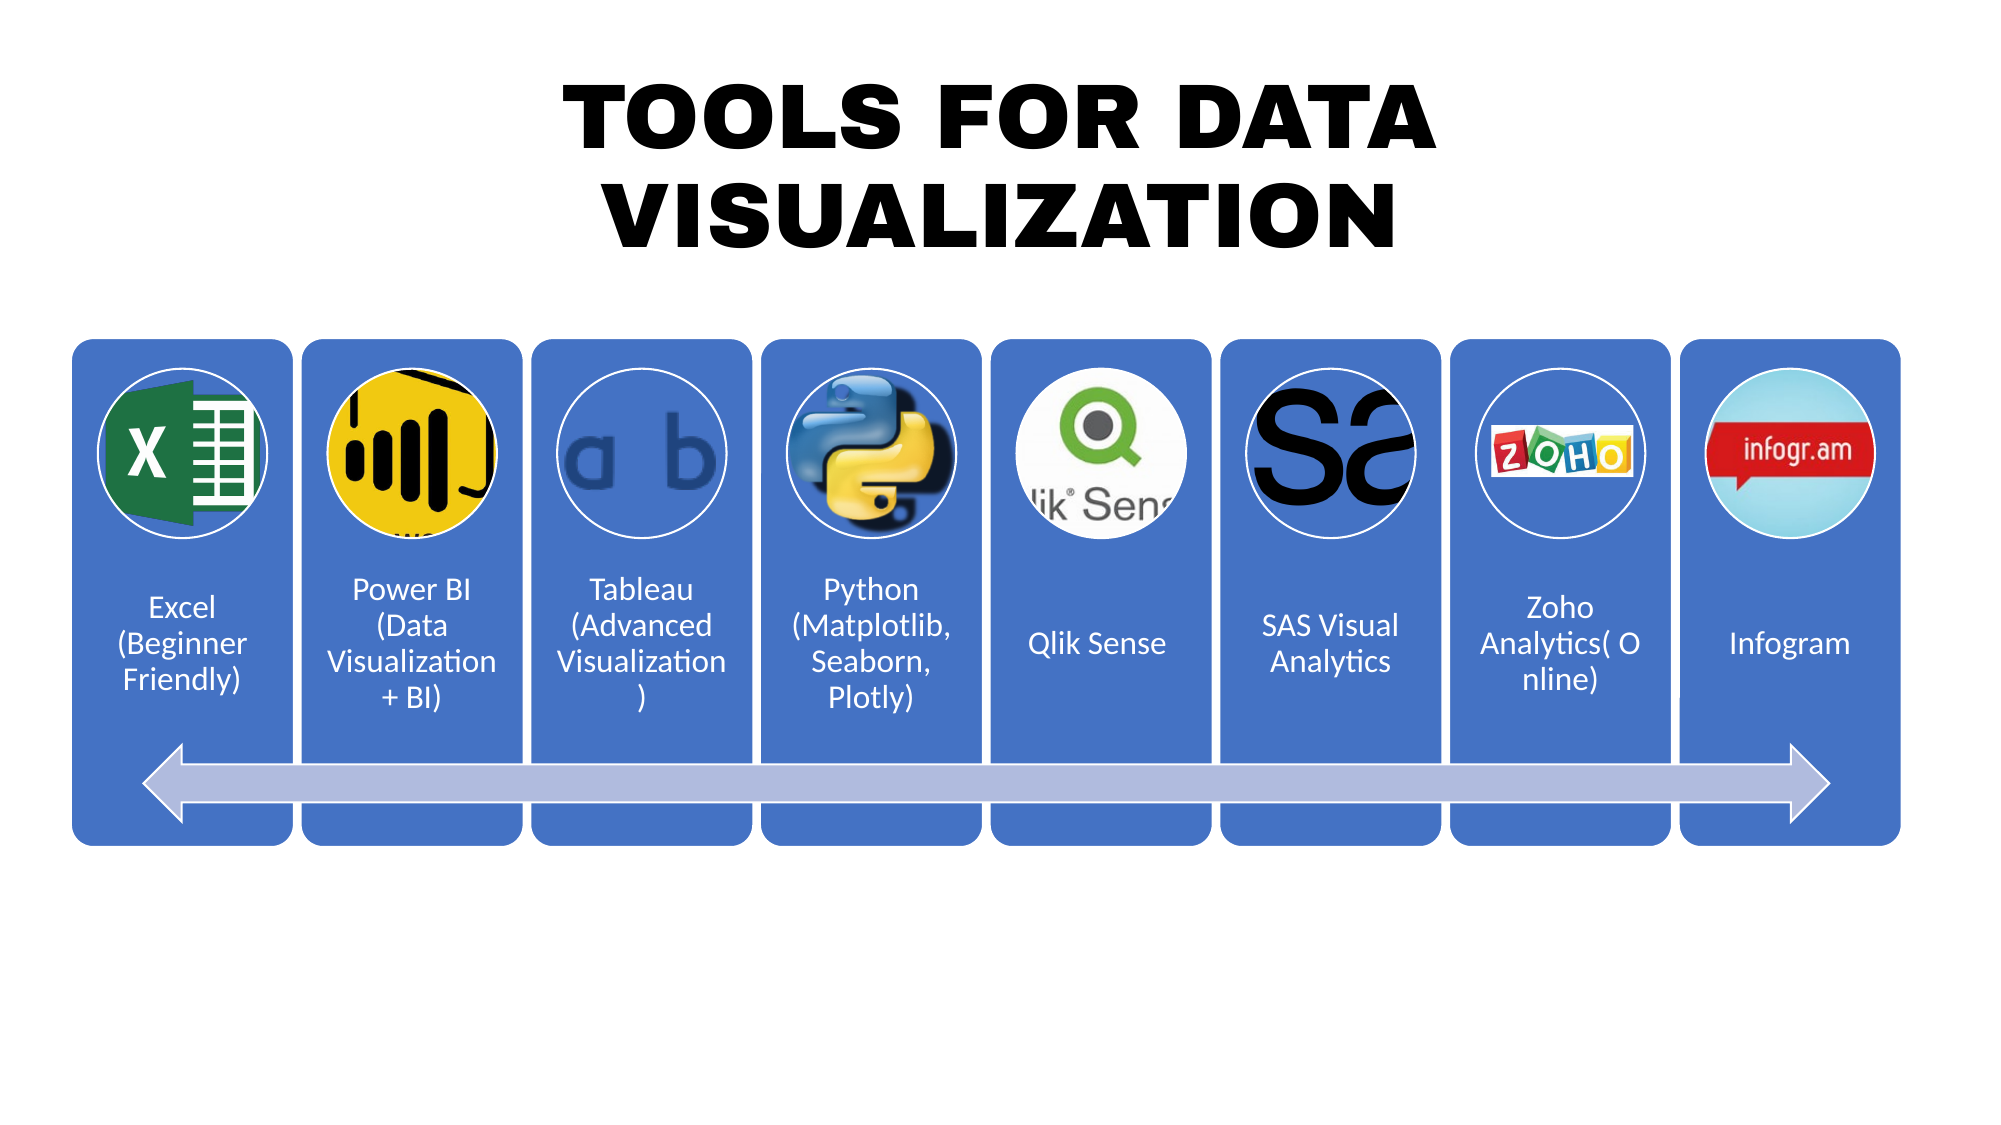

# TOOLS FOR DATA VISUALIZATION
Excel (Beginner Friendly)
Power BI (Data Visualization + BI)
Tableau (Advanced Visualization)
Python (Matplotlib, Seaborn, Plotly)
Qlik Sense
SAS Visual Analytics
Zoho Analytics( Online)
Infogram